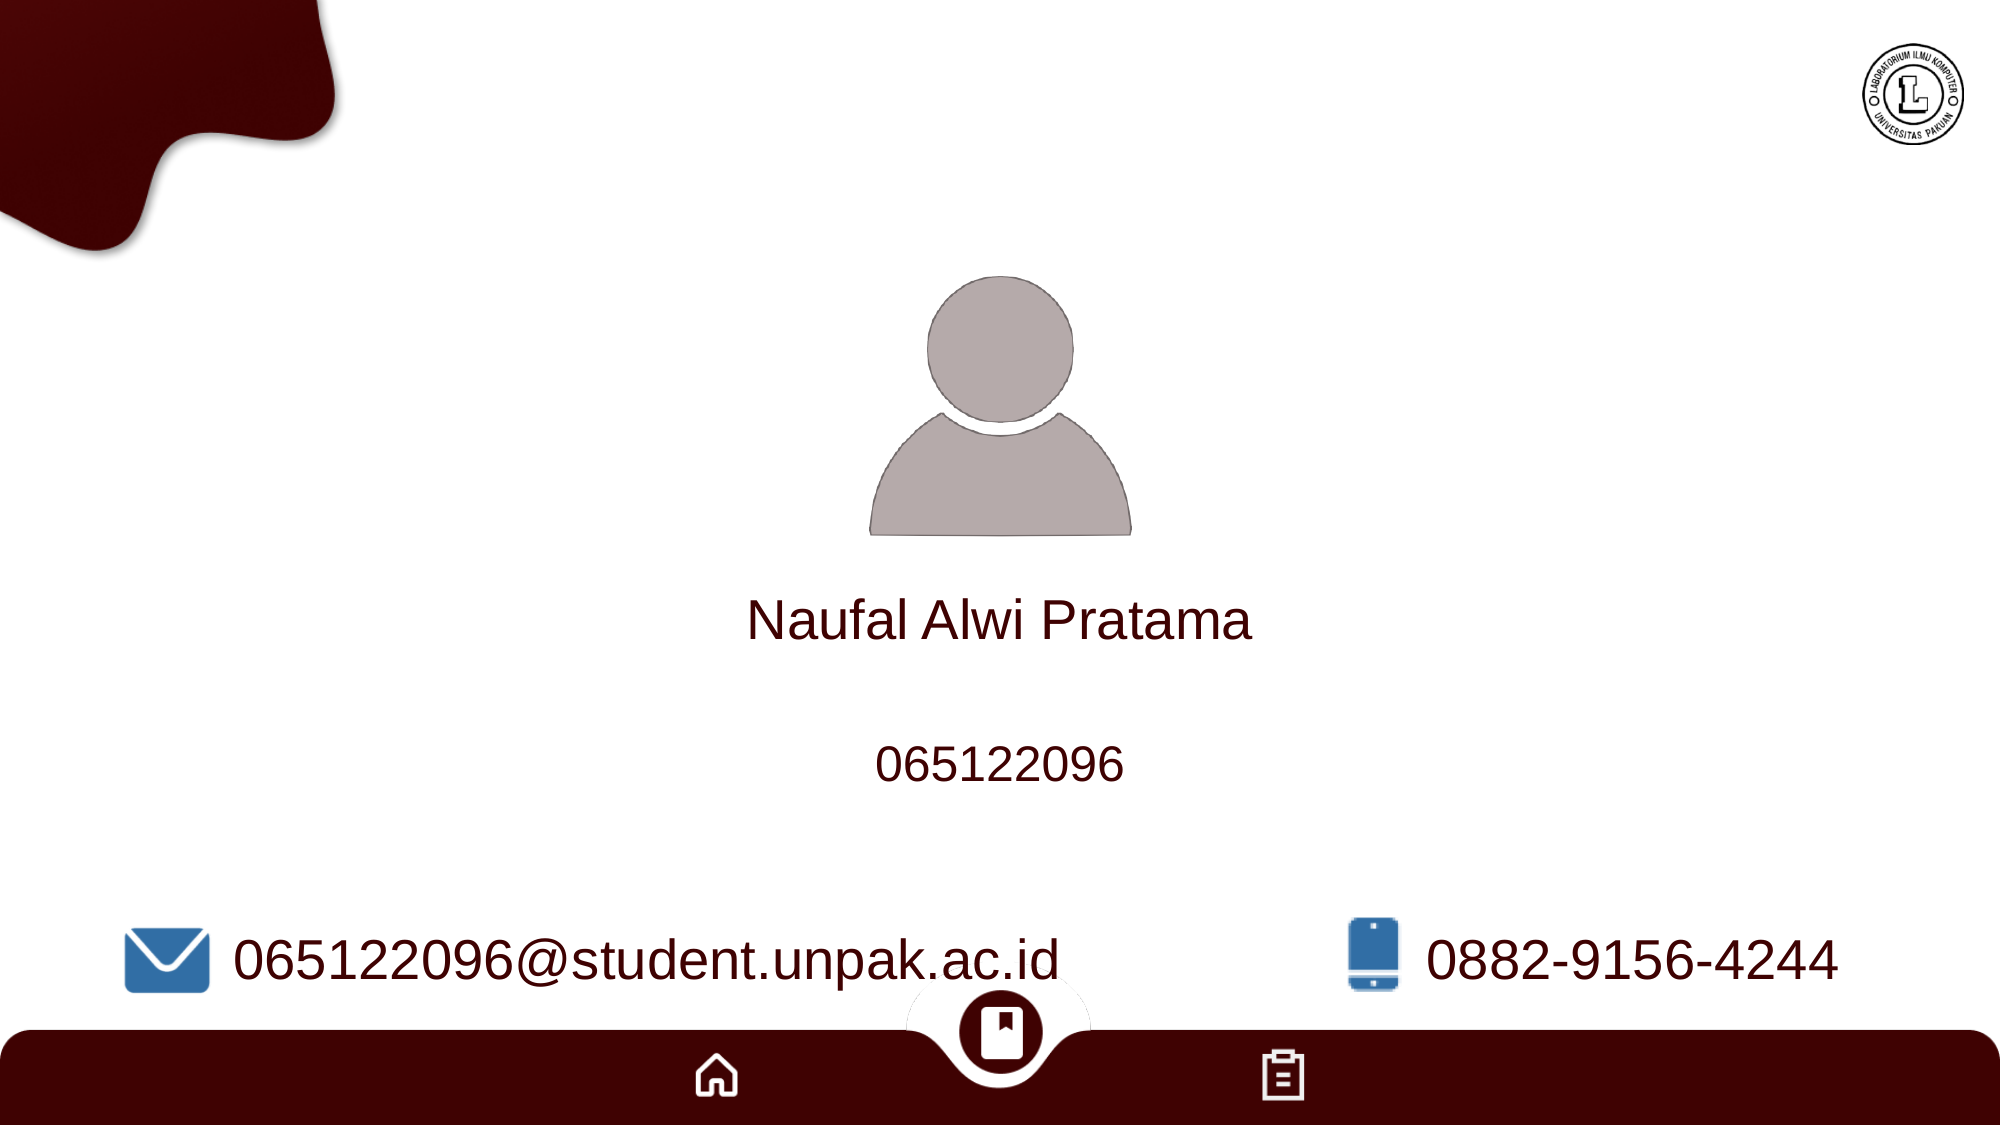

# Naufal Alwi Pratama
065122096
065122096@student.unpak.ac.id
0882-9156-4244